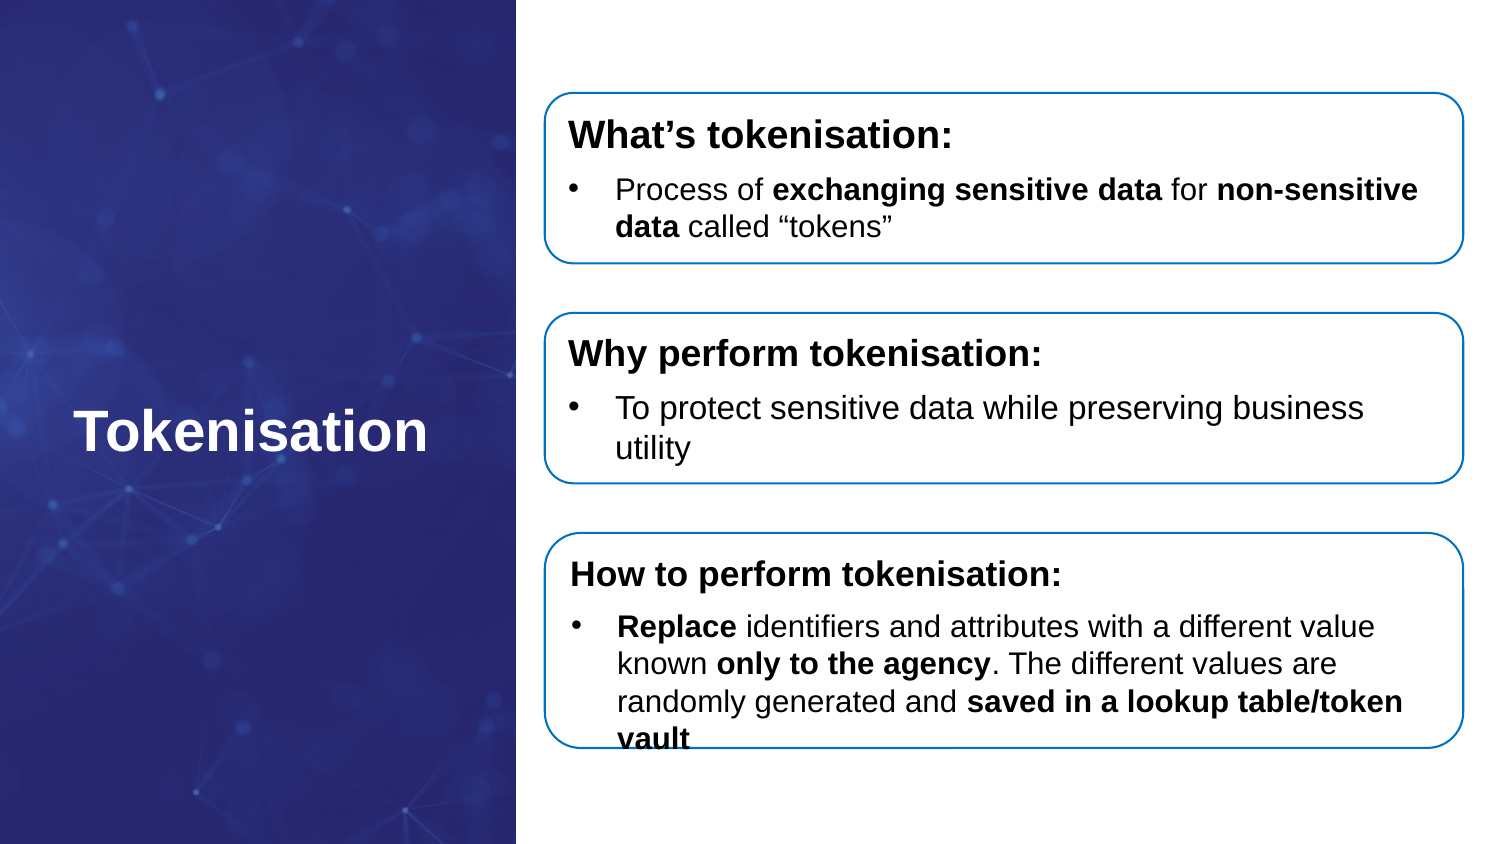

What’s tokenisation:
Process of exchanging sensitive data for non-sensitive data called “tokens”
Why perform tokenisation:
To protect sensitive data while preserving business utility
# Tokenisation
How to perform tokenisation:
Replace identifiers and attributes with a different value known only to the agency. The different values are randomly generated and saved in a lookup table/token vault